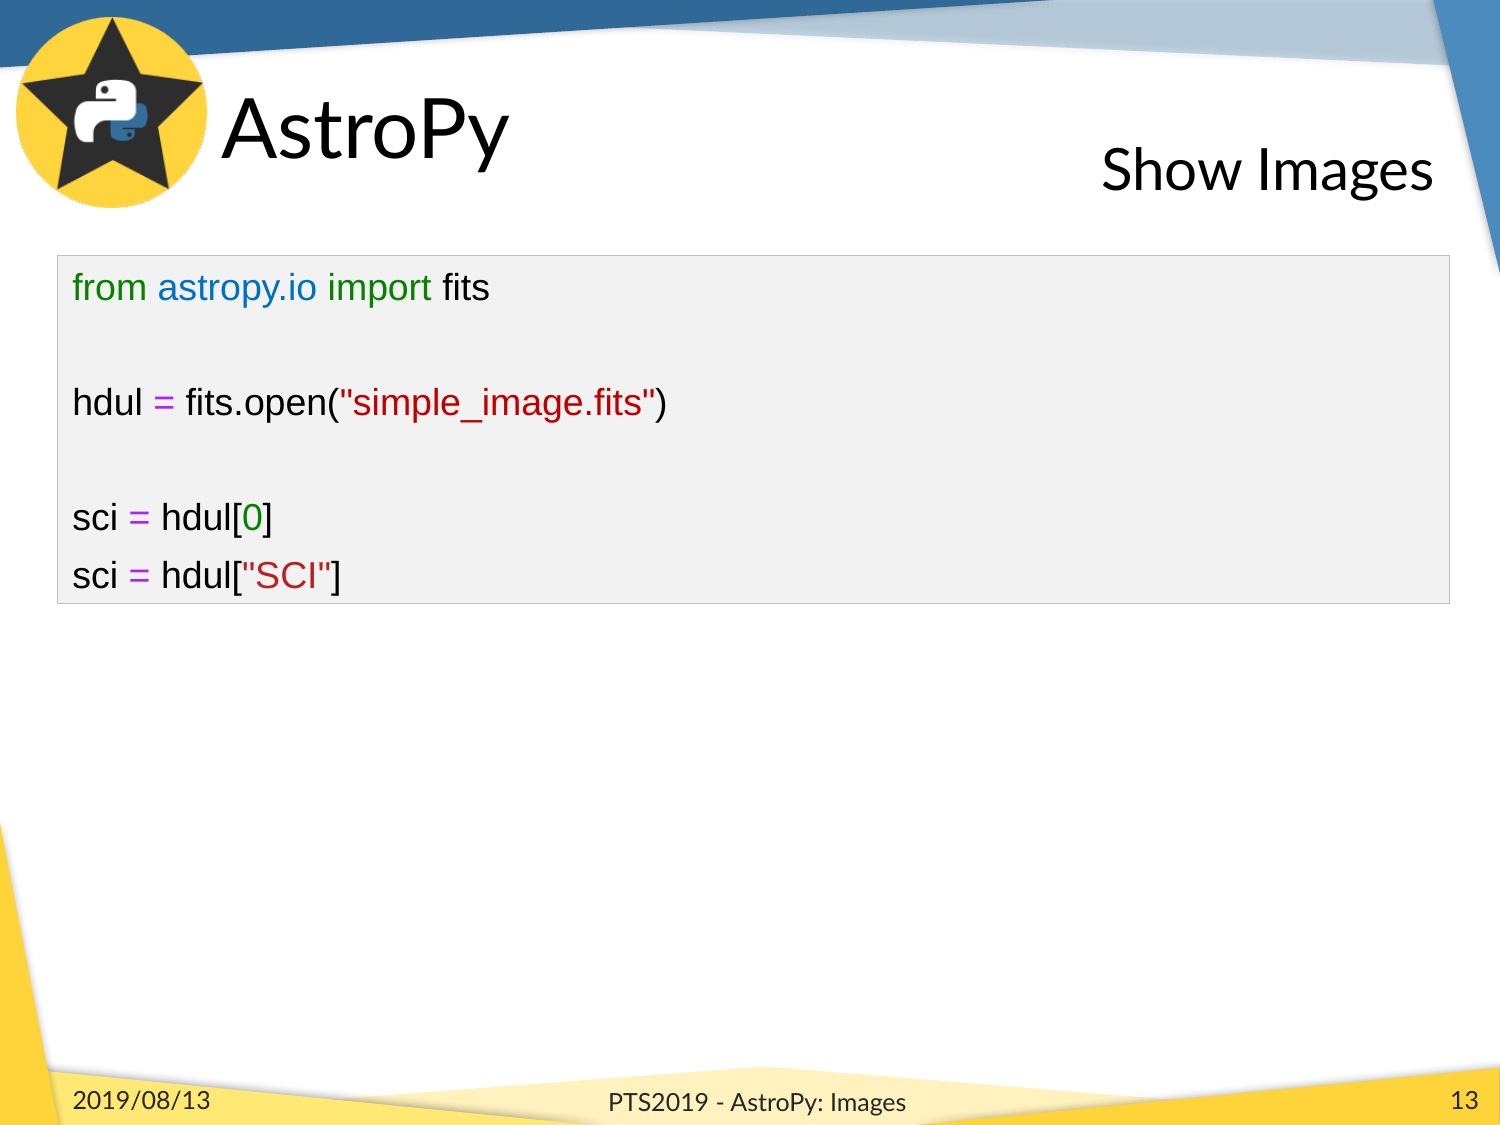

# AstroPy
Show Images
from astropy.io import fits

hdul = fits.open("simple_image.fits")

sci = hdul[0]
sci = hdul["SCI"]
PTS2019 - AstroPy: Images
2019/08/13
13